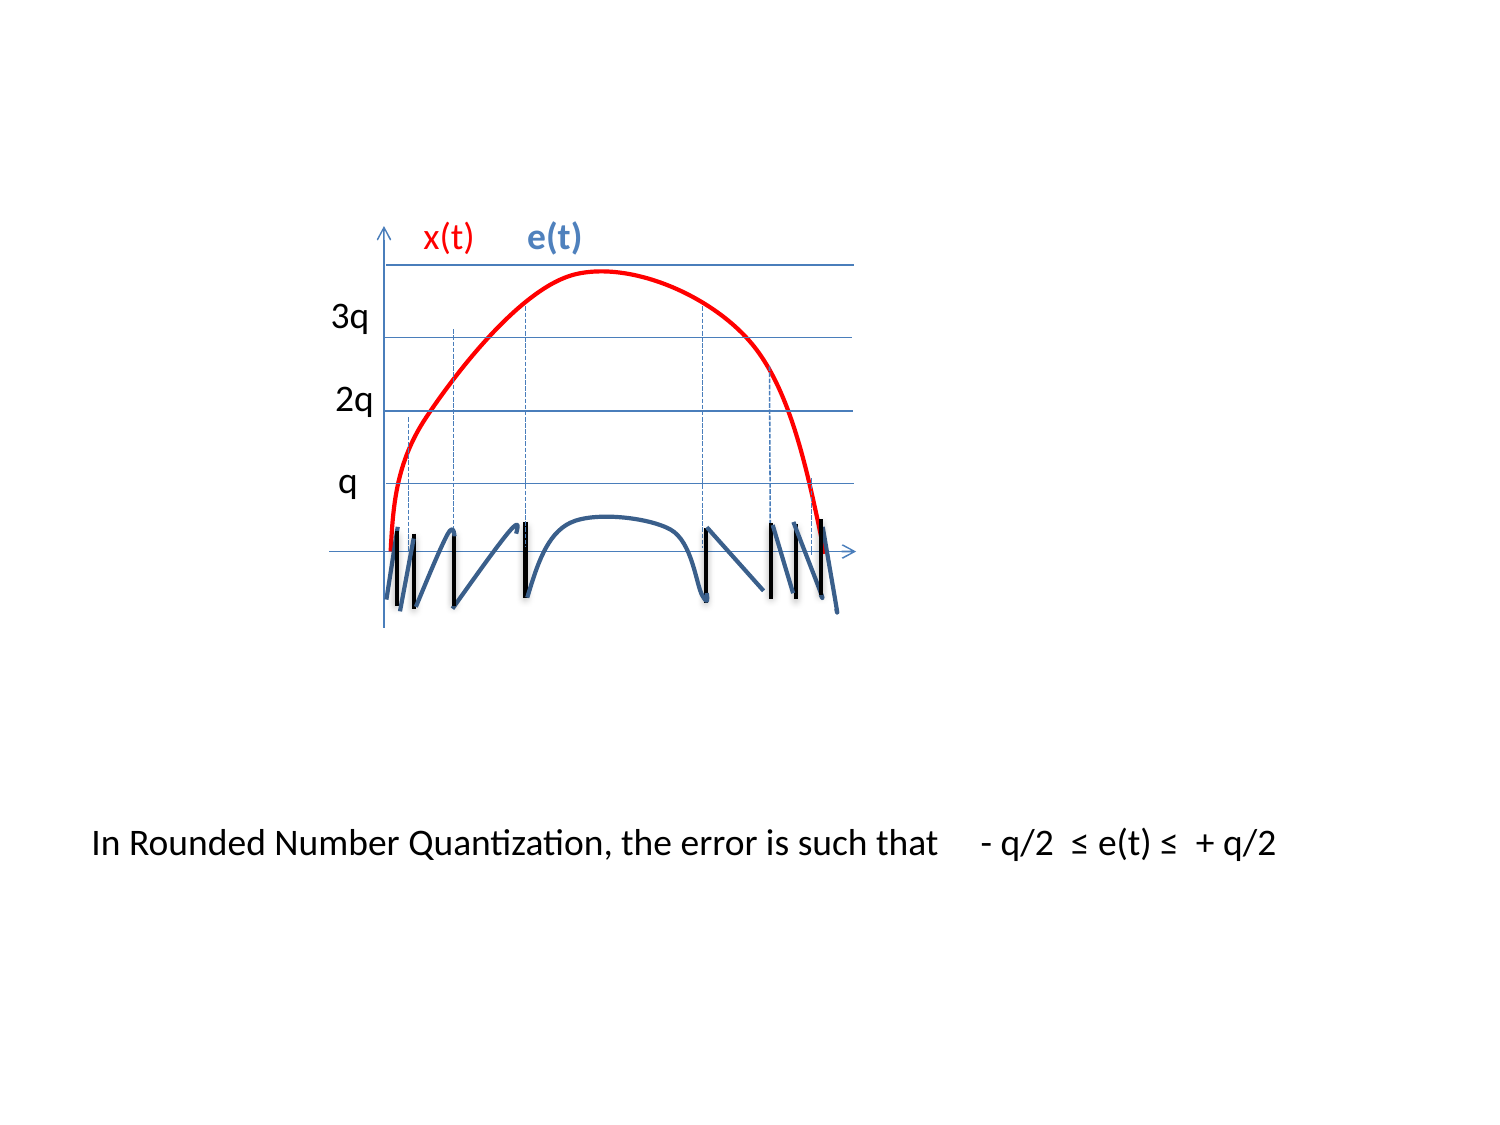

x(t)
e(t)

3q
2q
 q

In Rounded Number Quantization, the error is such that     - q/2  ≤ e(t) ≤  + q/2